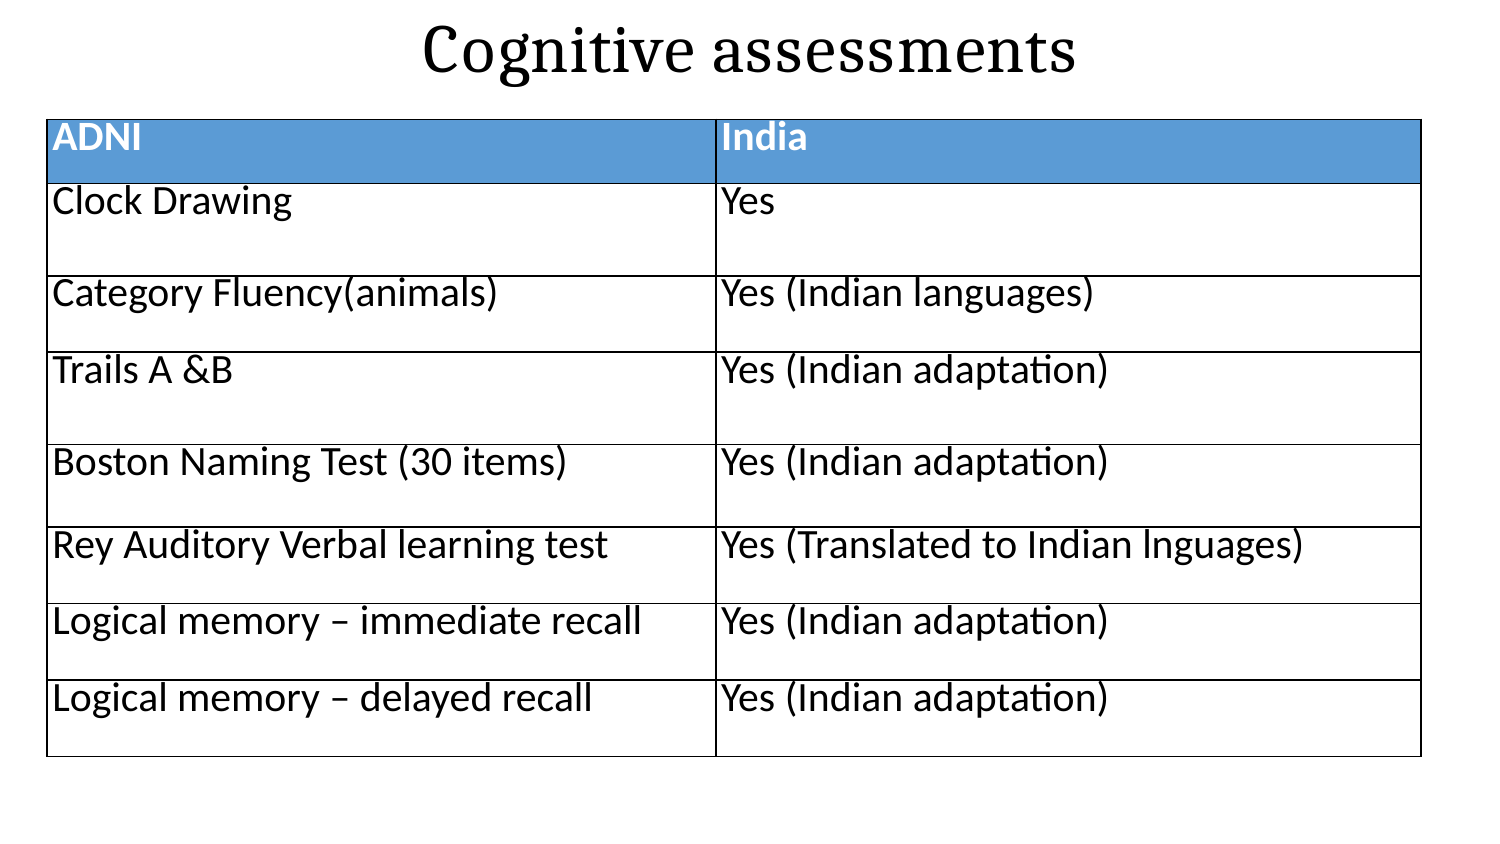

# Cognitive assessments
| ADNI | India |
| --- | --- |
| Clock Drawing | Yes |
| Category Fluency(animals) | Yes (Indian languages) |
| Trails A &B | Yes (Indian adaptation) |
| Boston Naming Test (30 items) | Yes (Indian adaptation) |
| Rey Auditory Verbal learning test | Yes (Translated to Indian lnguages) |
| Logical memory – immediate recall | Yes (Indian adaptation) |
| Logical memory – delayed recall | Yes (Indian adaptation) |